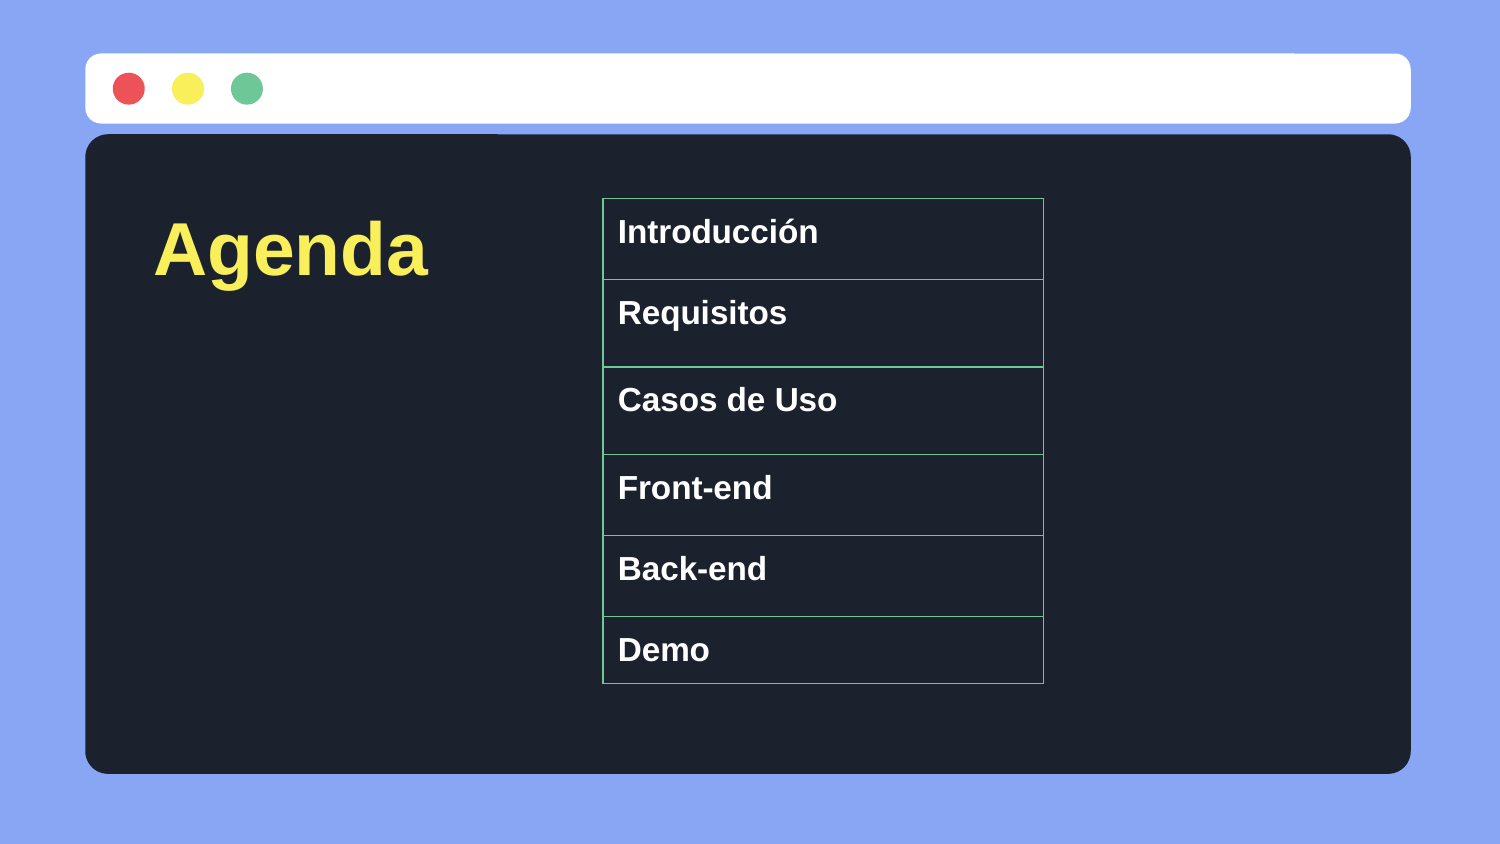

| Introducción |
| --- |
| Requisitos |
| Casos de Uso |
| Front-end |
| Back-end |
| Demo |
# Agenda